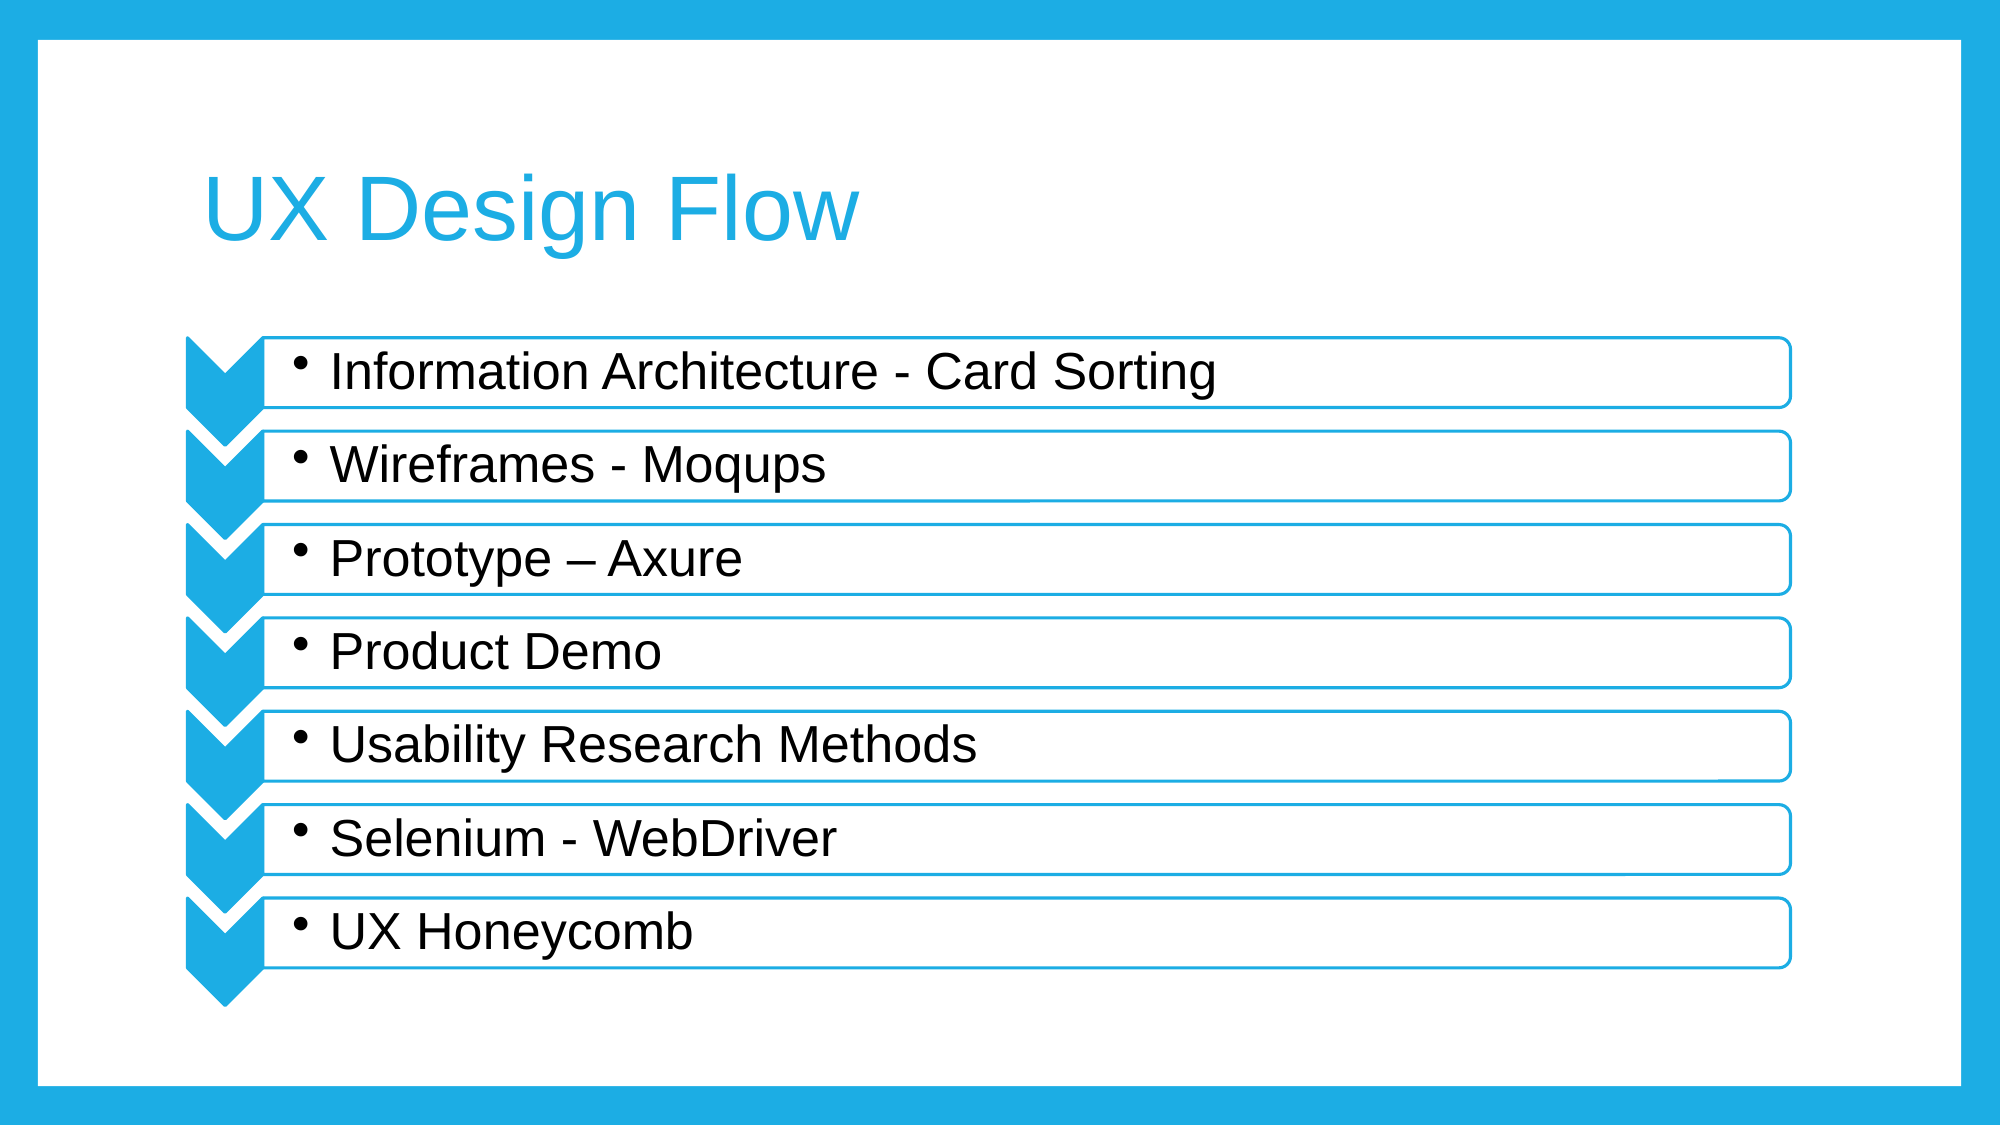

# UX Design Flow

Information Architecture - Card Sorting

Wireframes - Moqups

Prototype – Axure

Product Demo

Usability Research Methods

Selenium - WebDriver

UX Honeycomb